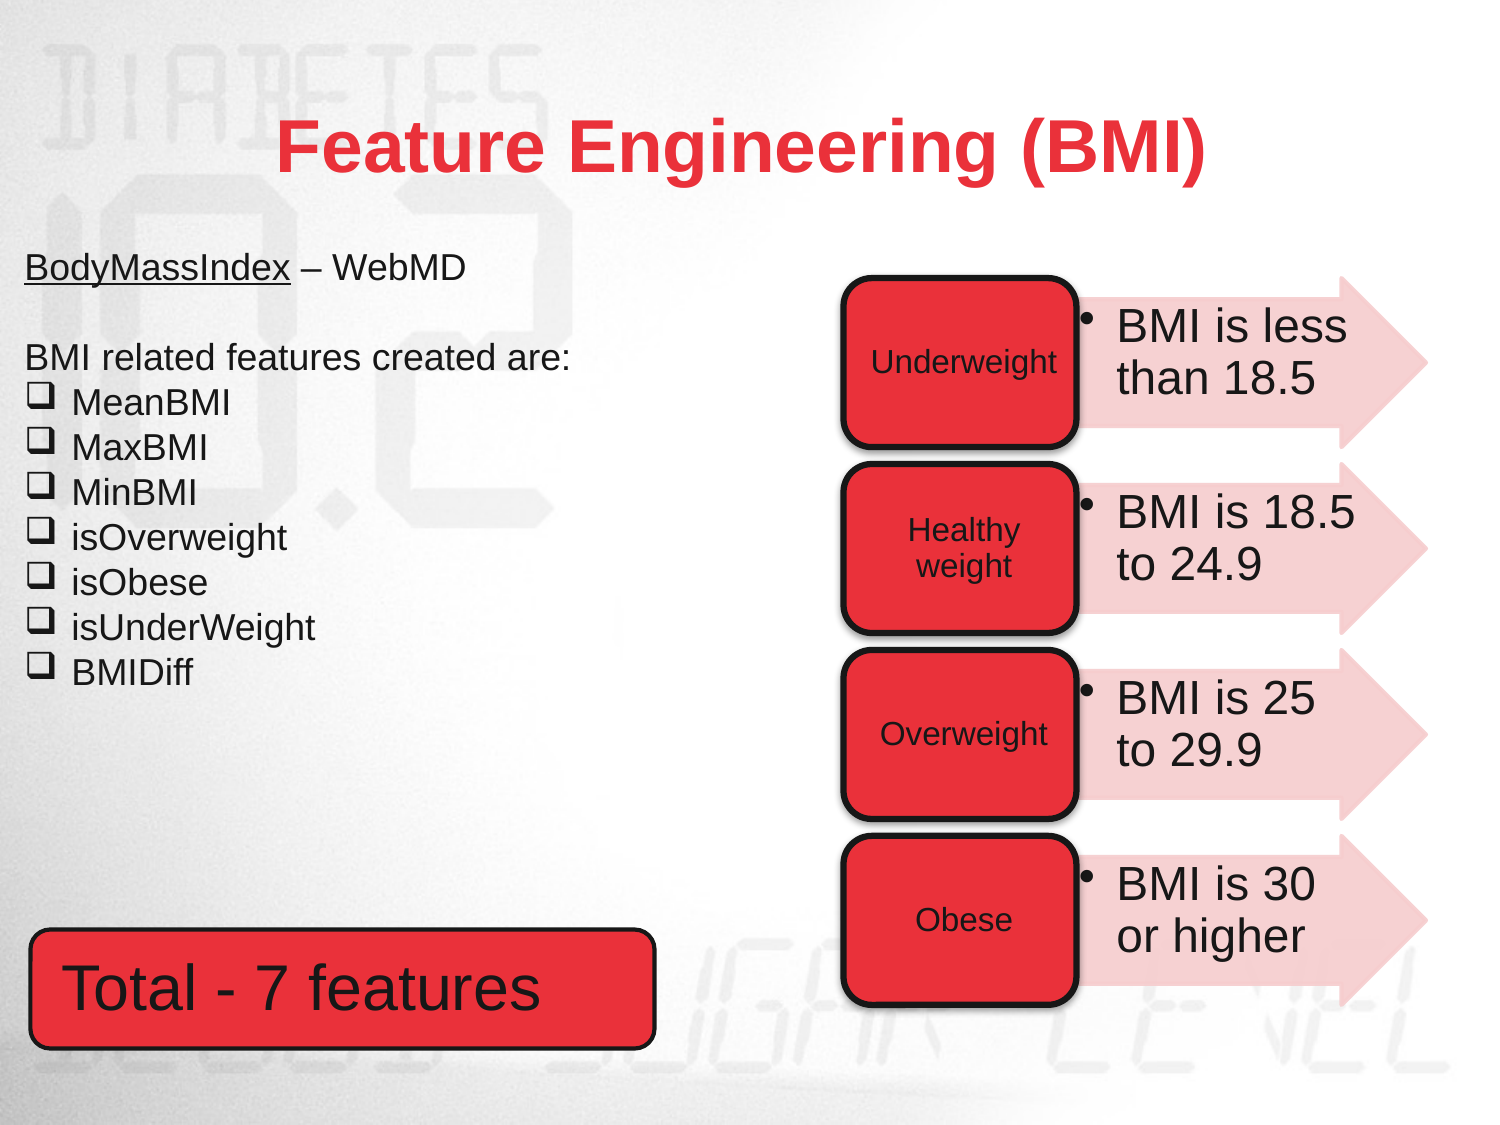

# Feature Engineering (BMI)
BodyMassIndex – WebMD

BMI related features created are:
MeanBMI
MaxBMI
MinBMI
isOverweight
isObese
isUnderWeight
BMIDiff
BMI is less than 18.5
Underweight
BMI is 18.5 to 24.9
Healthy weight
BMI is 25 to 29.9
Overweight
BMI is 30 or higher
Obese
Total - 7 features